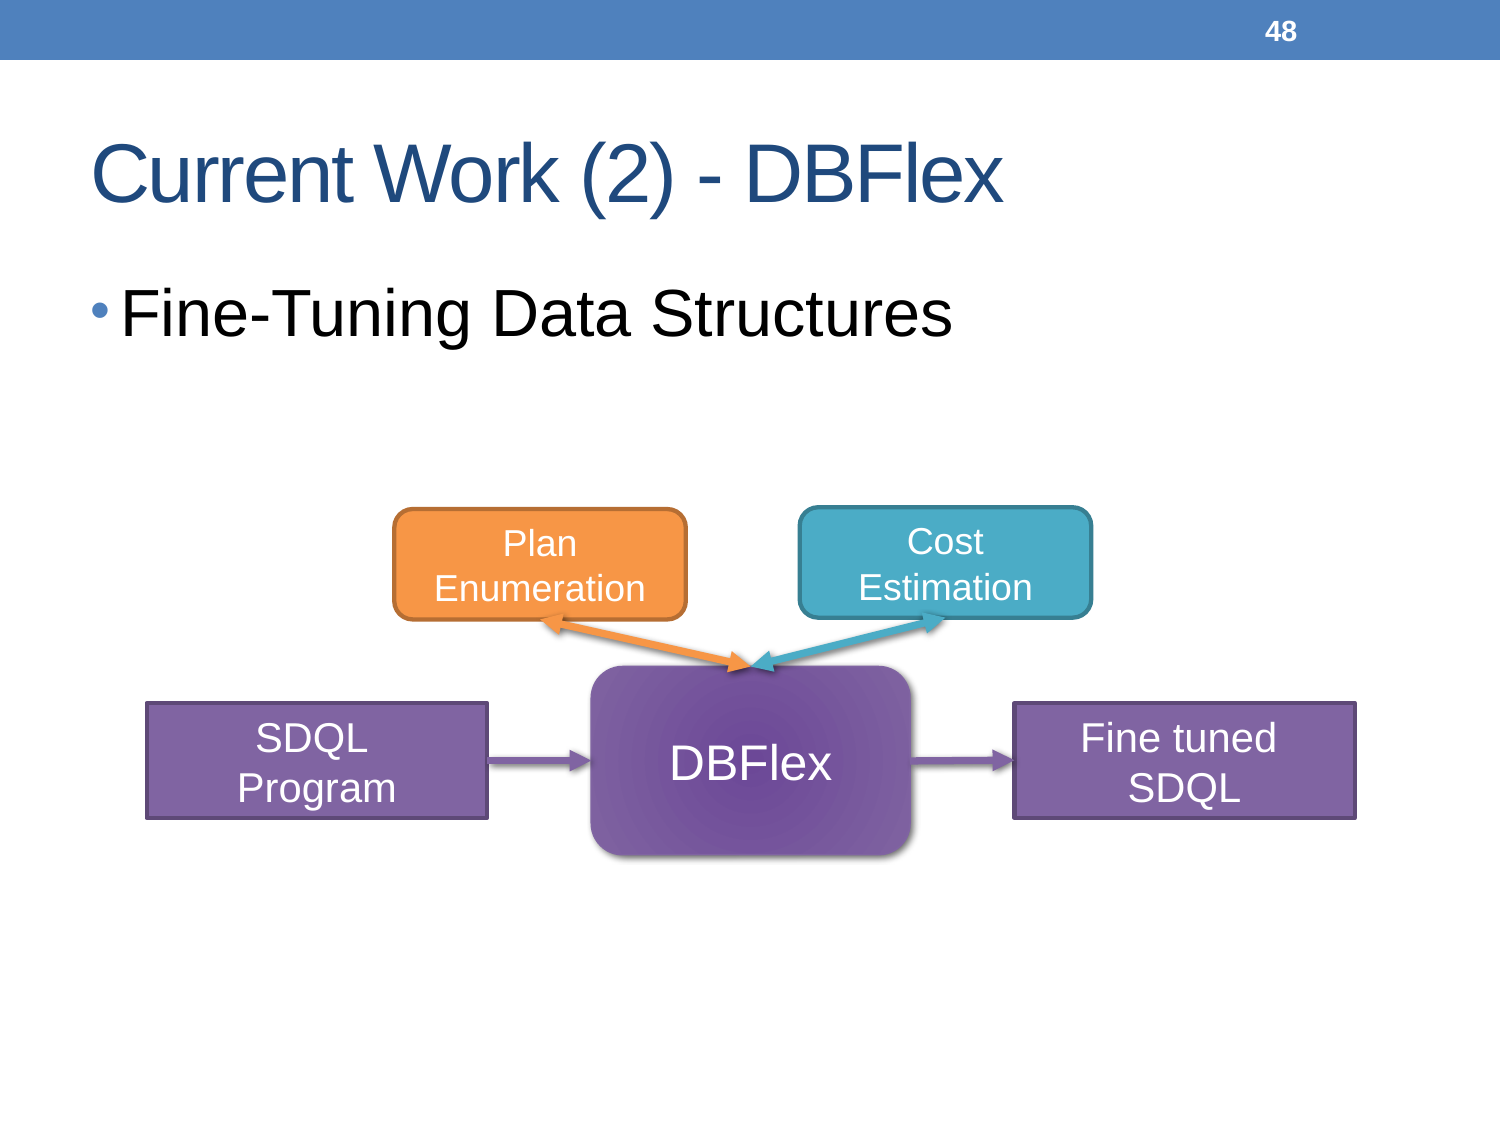

48
# Current Work (2) - DBFlex
Fine-Tuning Data Structures
Cost Estimation
Plan Enumeration
DBFlex
SDQL
Program
Fine tuned
SDQL